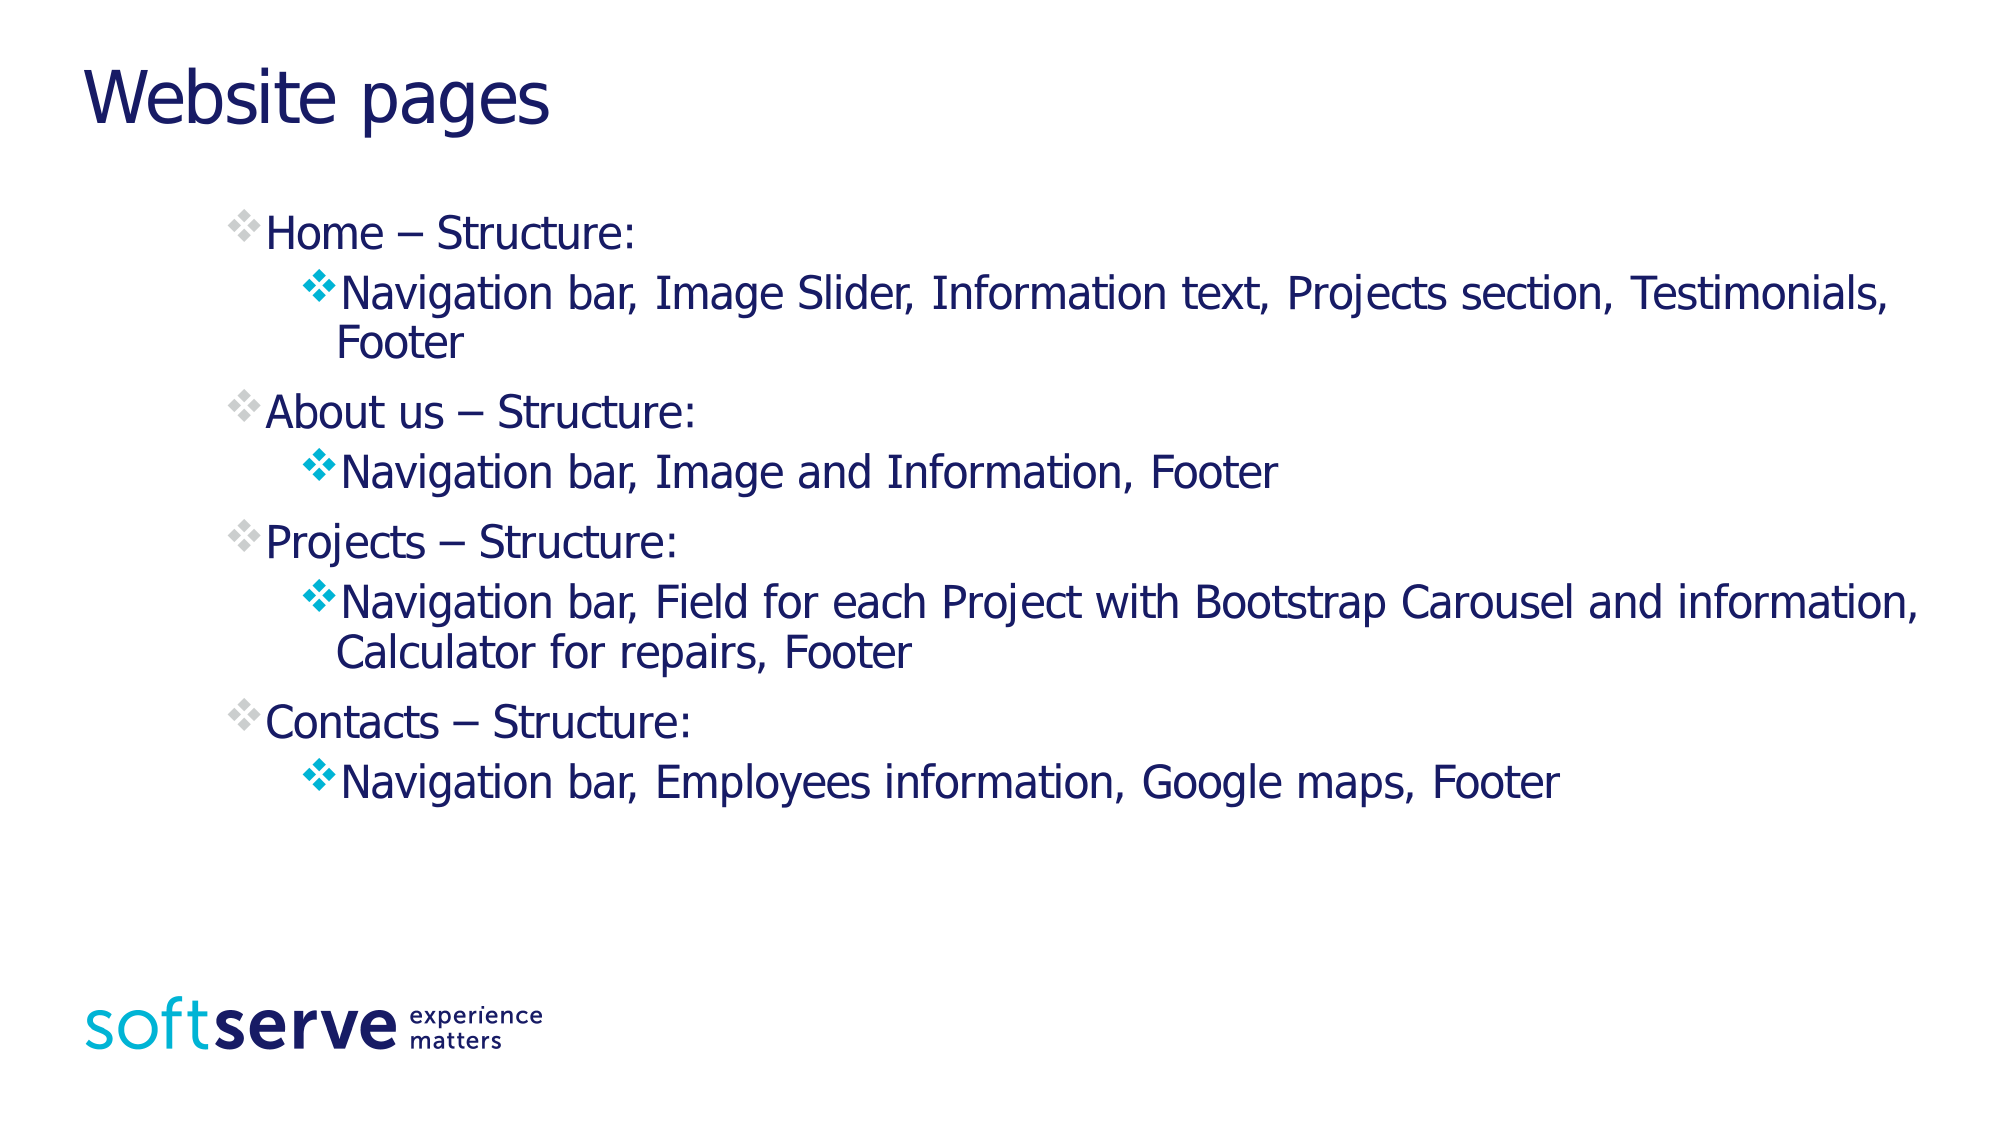

# Website pages
Home – Structure:
Navigation bar, Image Slider, Information text, Projects section, Testimonials, Footer
About us – Structure:
Navigation bar, Image and Information, Footer
Projects – Structure:
Navigation bar, Field for each Project with Bootstrap Carousel and information, Calculator for repairs, Footer
Contacts – Structure:
Navigation bar, Employees information, Google maps, Footer